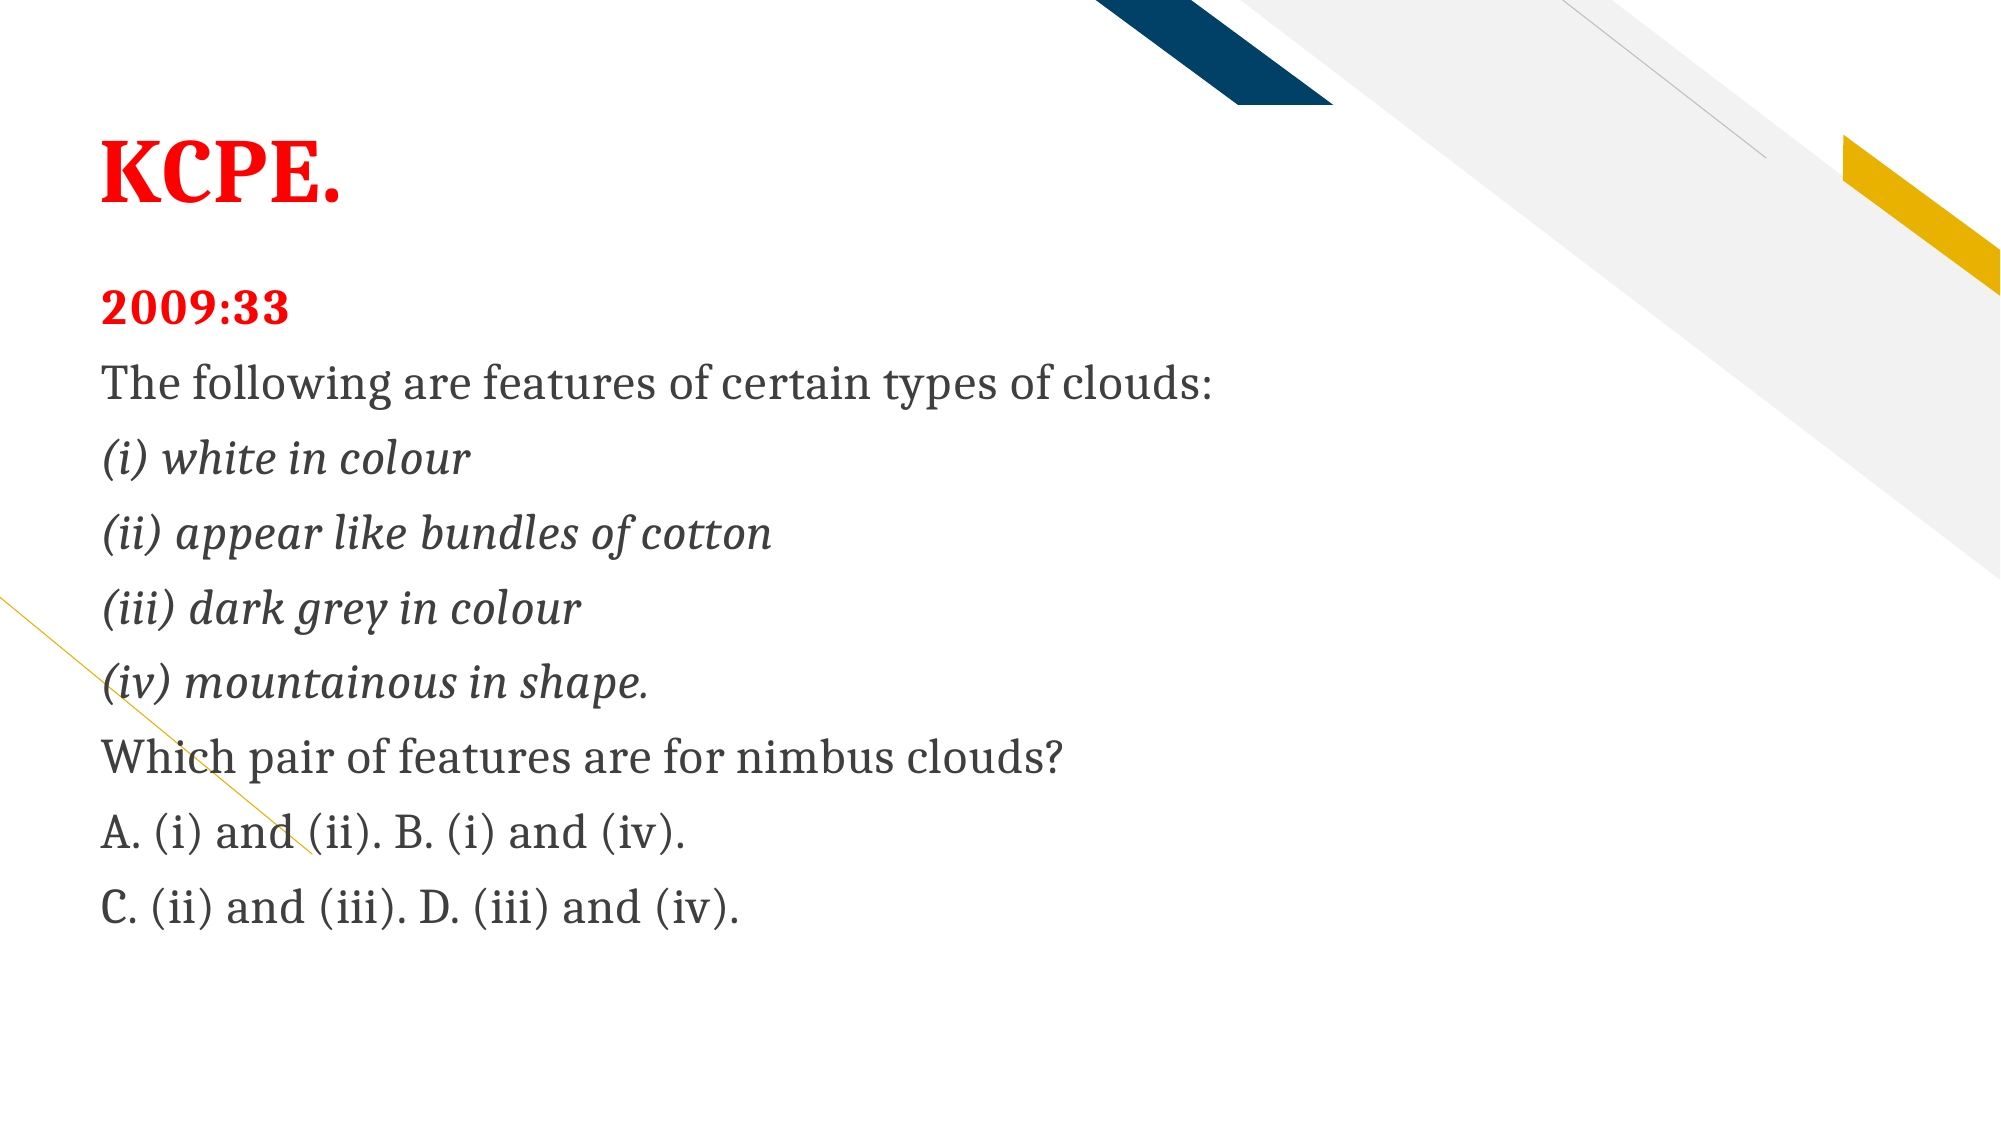

# KCPE.
2009:33
The following are features of certain types of clouds:
(i) white in colour
(ii) appear like bundles of cotton
(iii) dark grey in colour
(iv) mountainous in shape.
Which pair of features are for nimbus clouds?
A. (i) and (ii). B. (i) and (iv).
C. (ii) and (iii). D. (iii) and (iv).